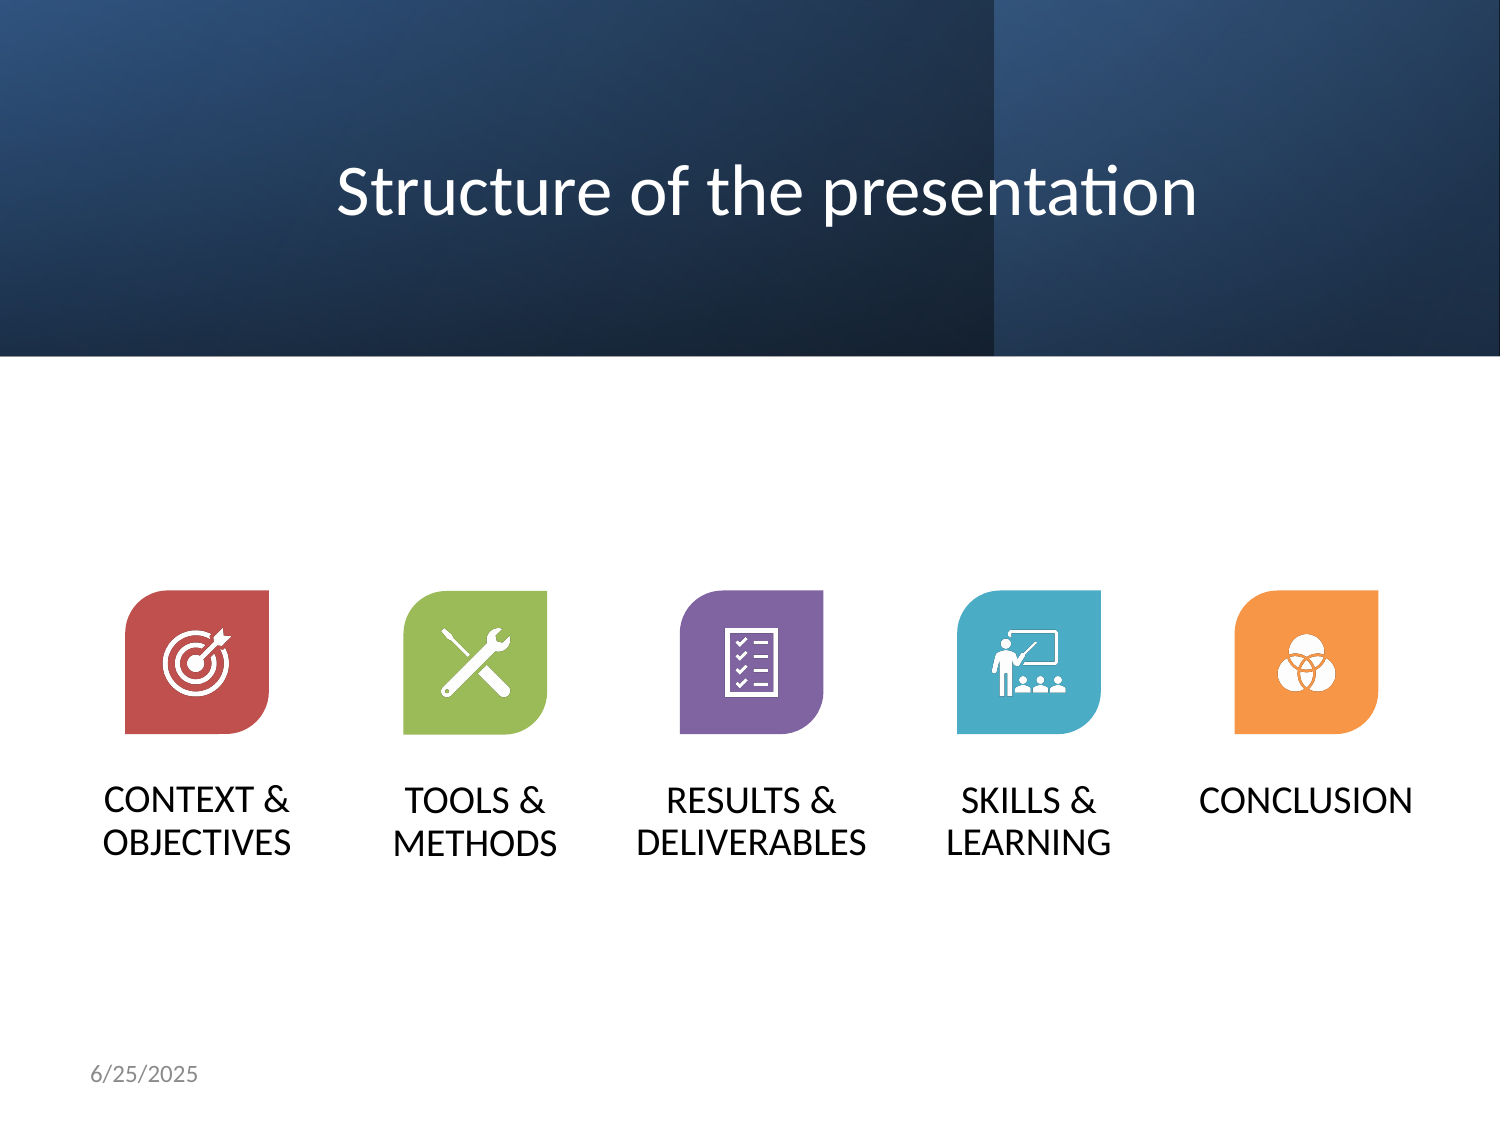

# Structure of the presentation

Context & Objectives

Skills & Learning

Conclusion

Results & Deliverables

Tools & Methods
6/25/2025
2